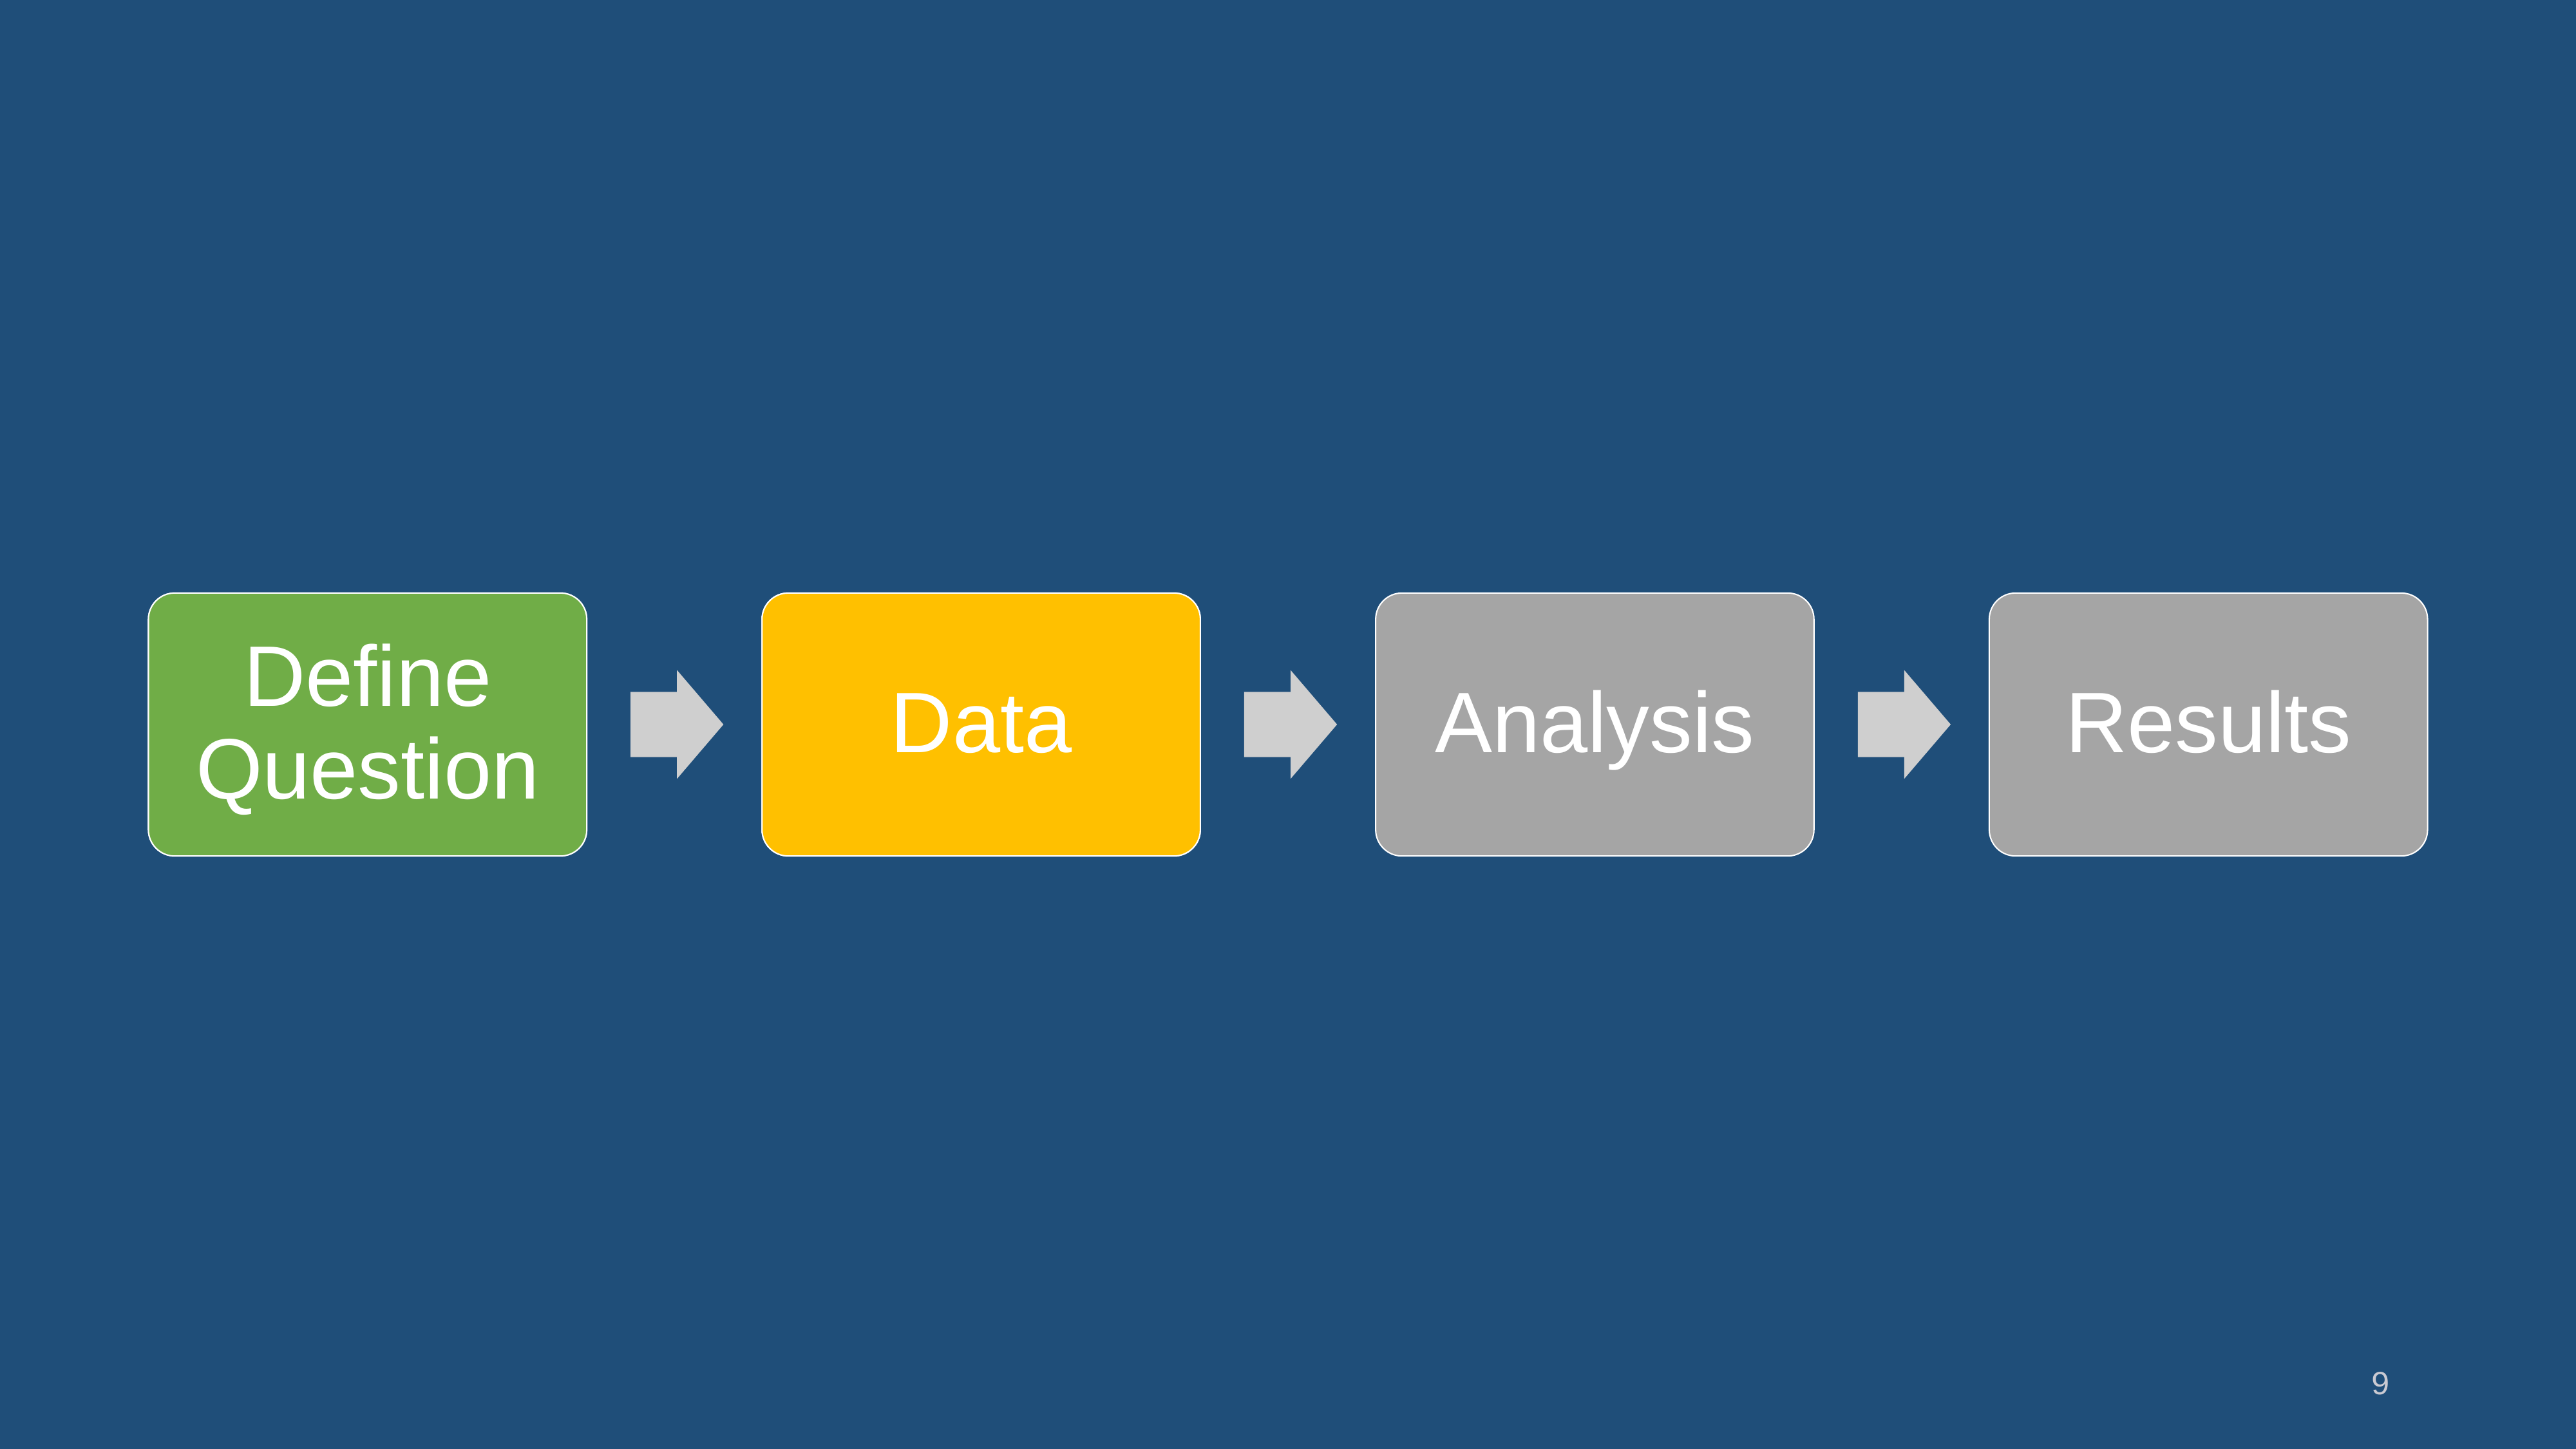

Define Question
Define Question
Data
Data
Analysis
Results

9